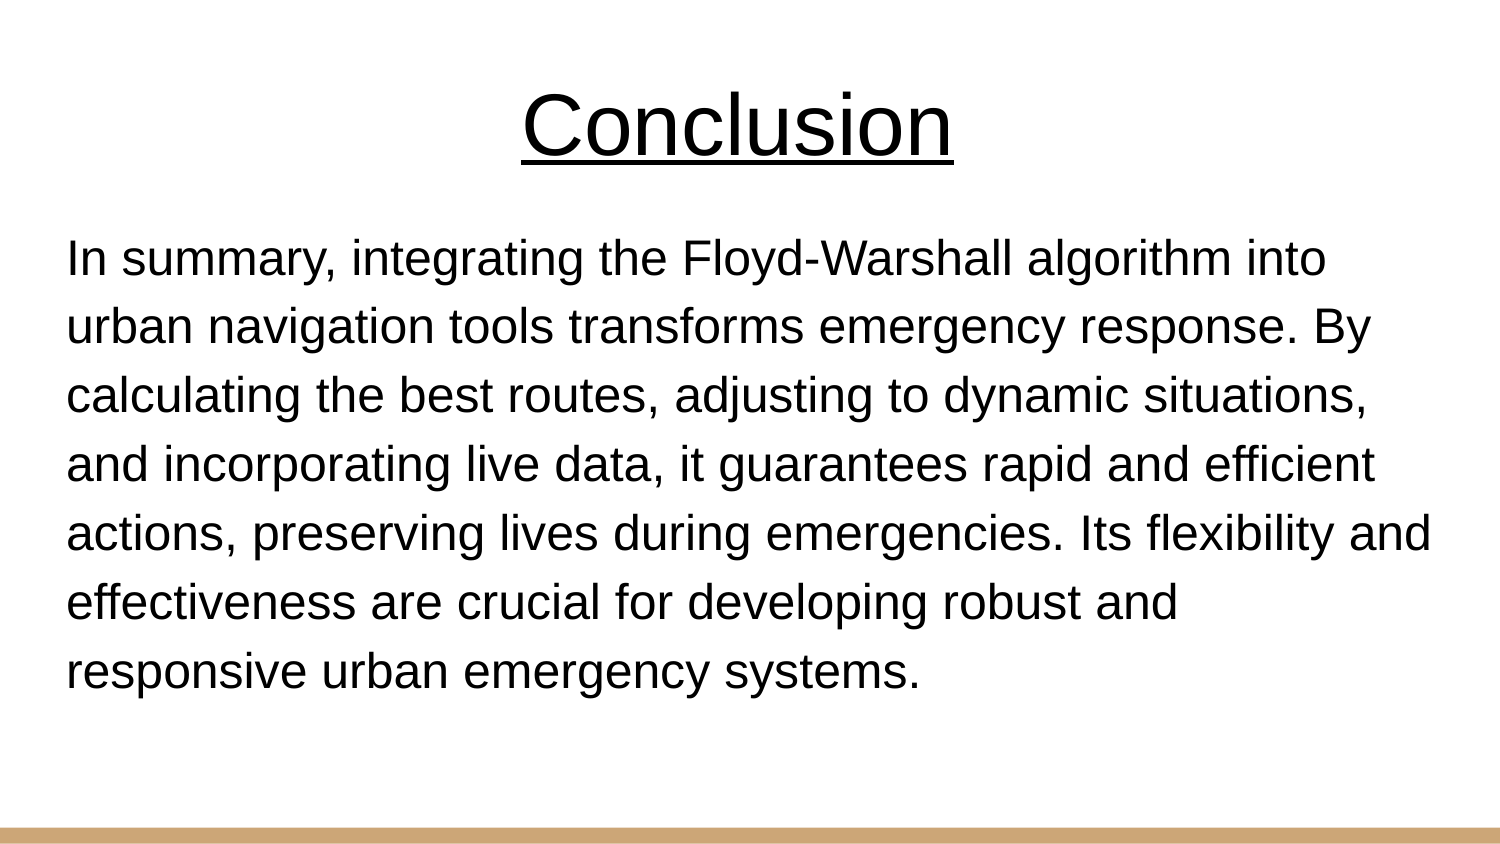

# Conclusion
In summary, integrating the Floyd-Warshall algorithm into urban navigation tools transforms emergency response. By calculating the best routes, adjusting to dynamic situations, and incorporating live data, it guarantees rapid and efficient actions, preserving lives during emergencies. Its flexibility and effectiveness are crucial for developing robust and responsive urban emergency systems.